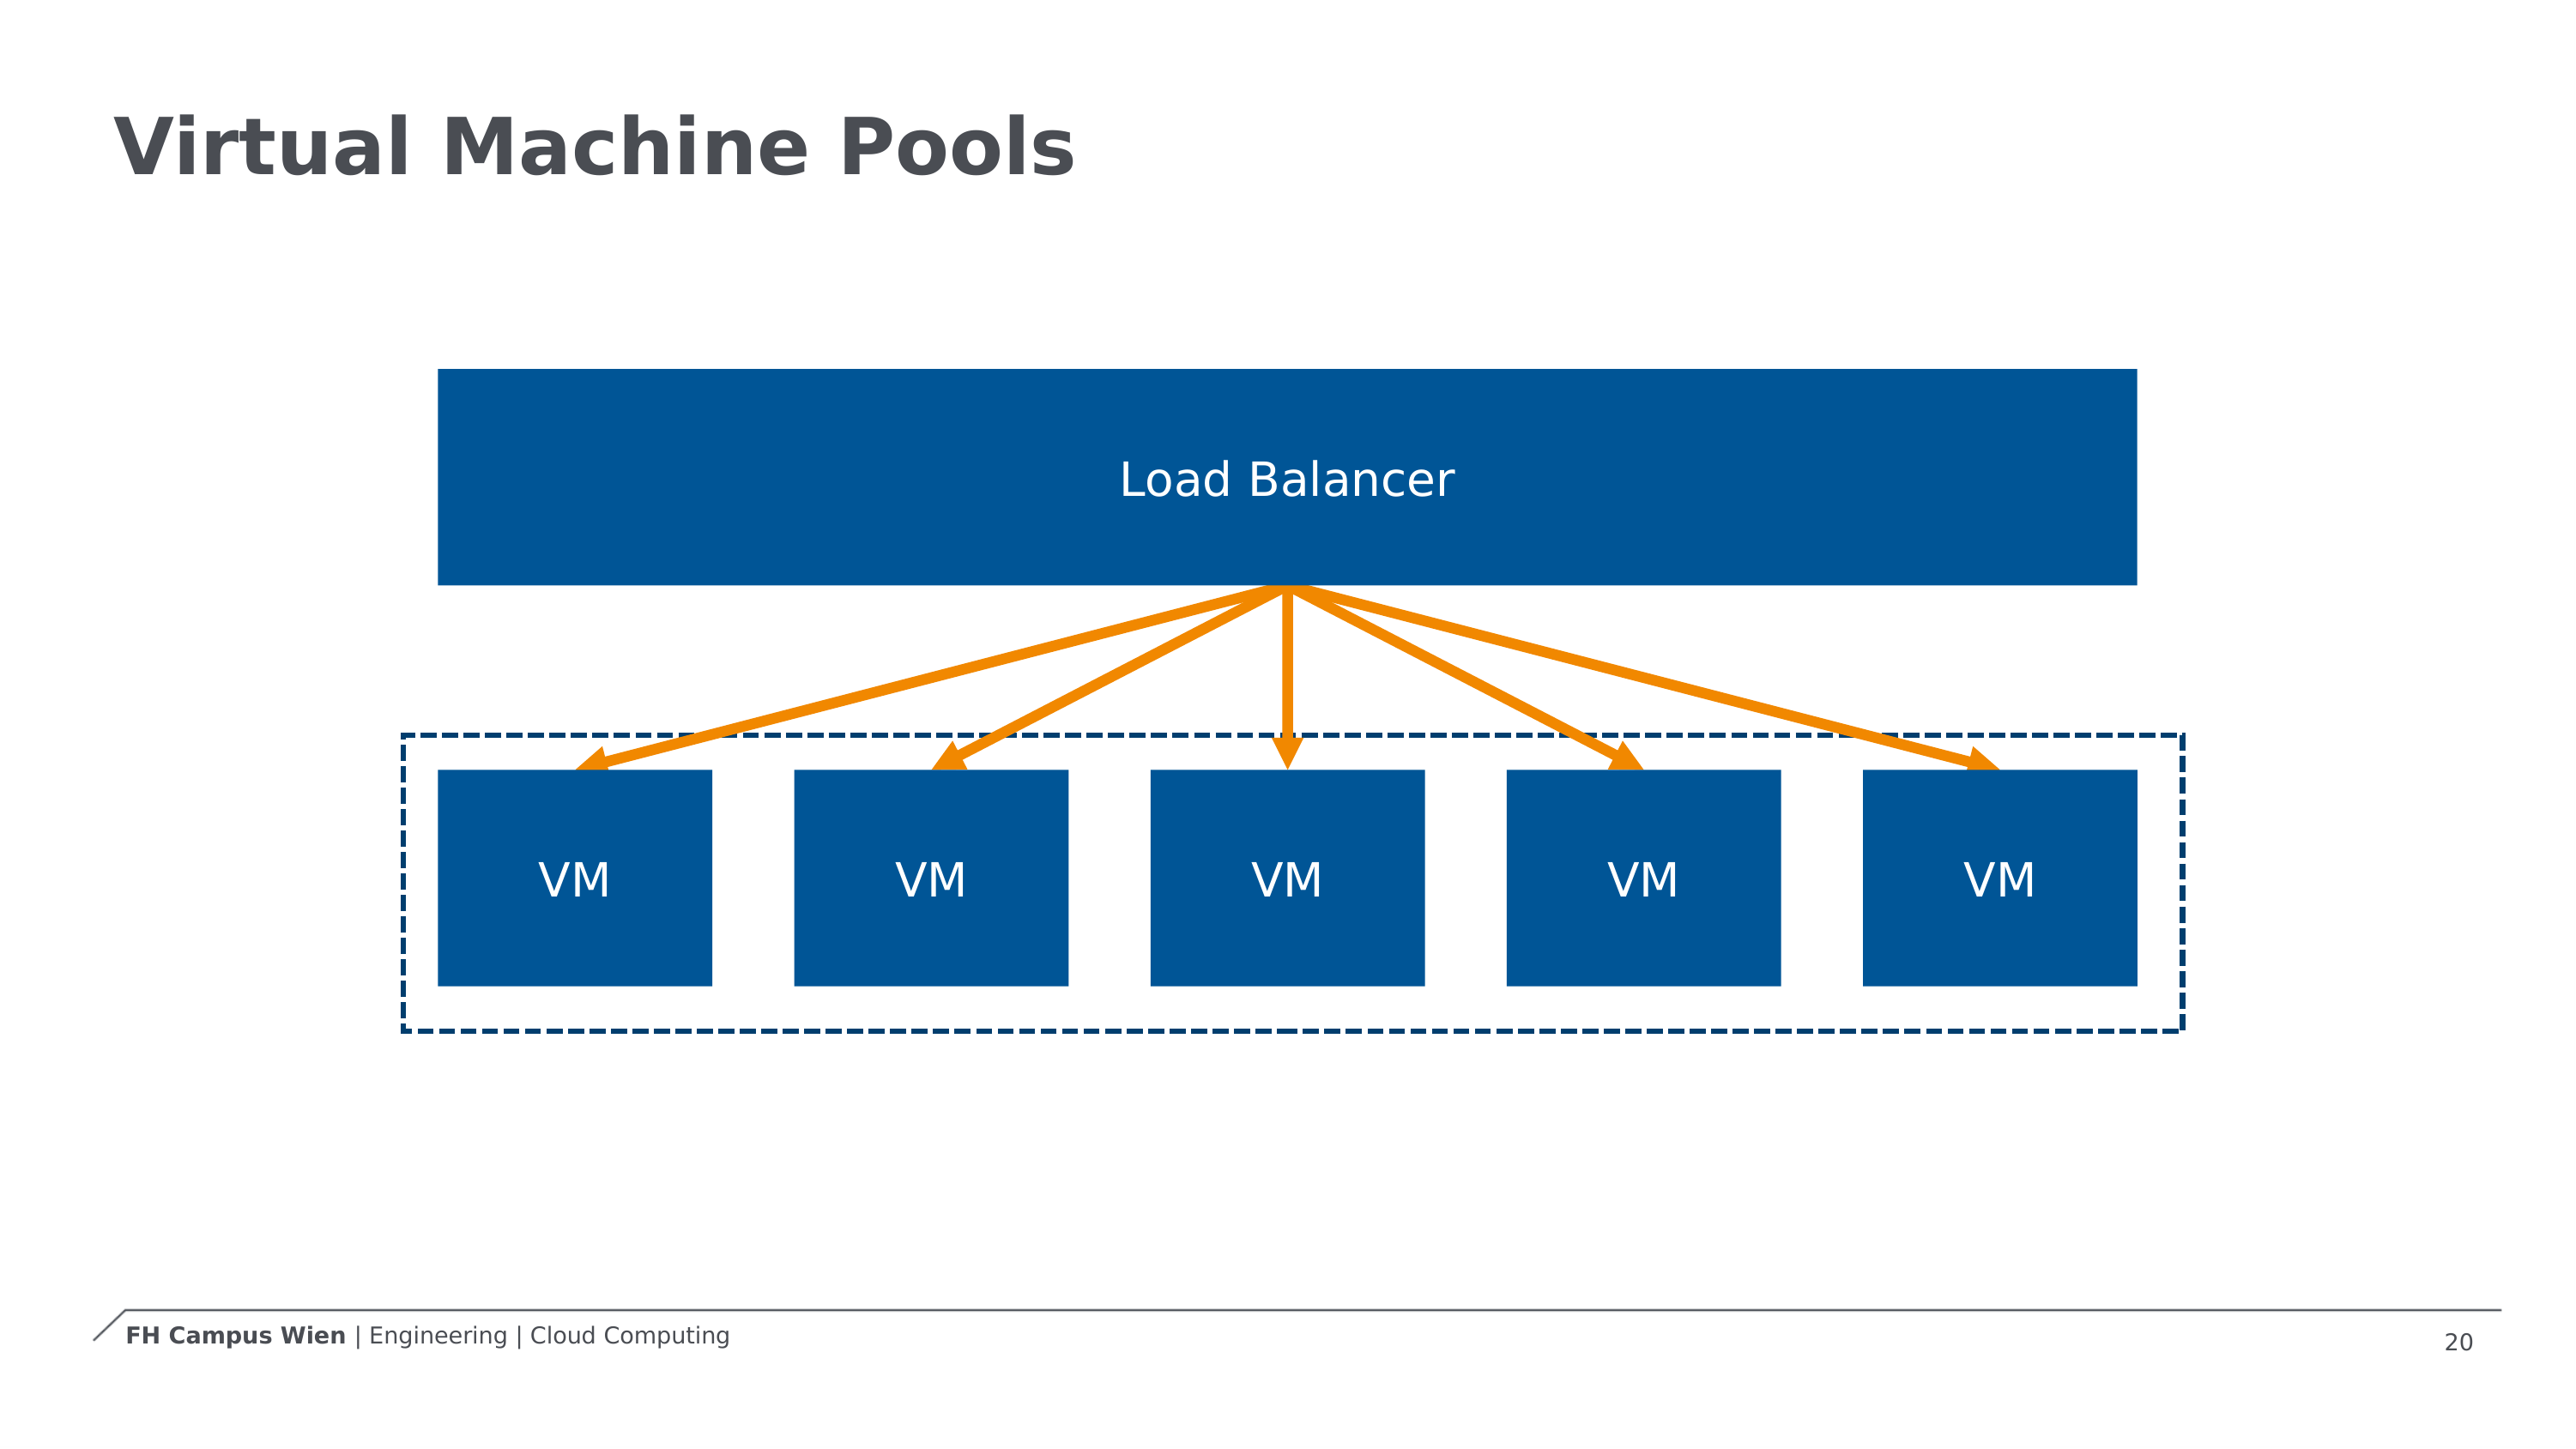

# Virtual Machine Pools
Load Balancer

VM
VM
VM
VM
VM